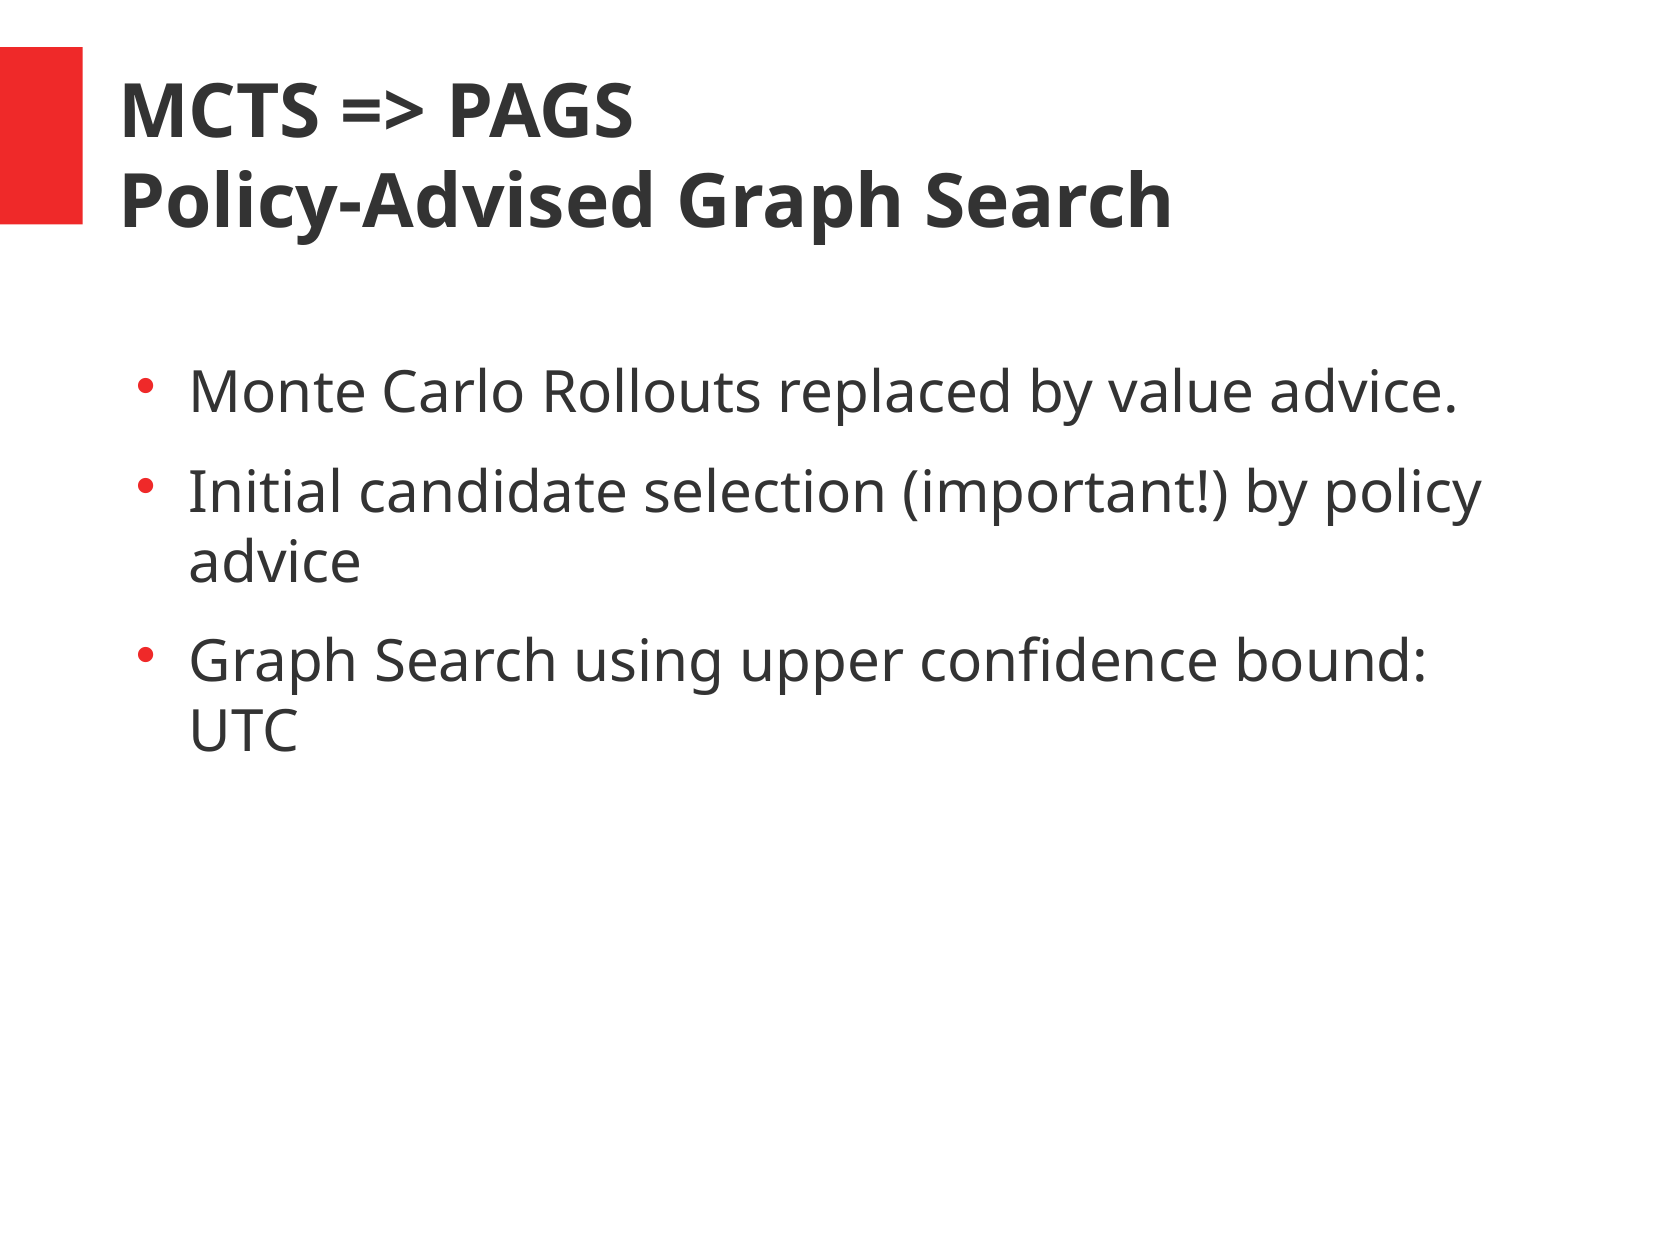

MCTS => PAGS
Policy-Advised Graph Search
Monte Carlo Rollouts replaced by value advice.
Initial candidate selection (important!) by policy advice
Graph Search using upper confidence bound: UTC